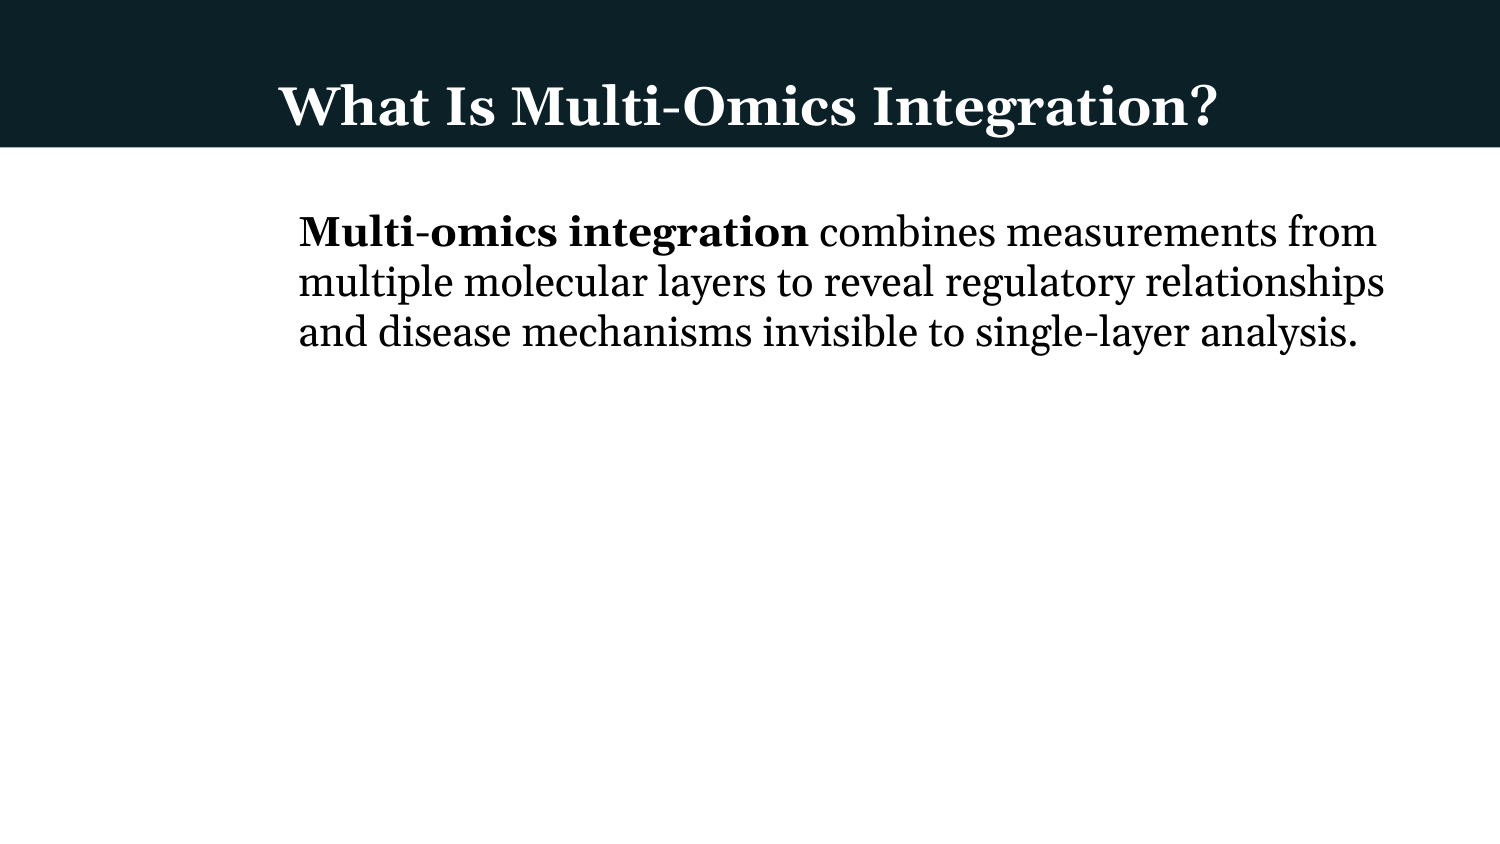

# What Is Multi-Omics Integration?
Multi-omics integration combines measurements from multiple molecular layers to reveal regulatory relationships and disease mechanisms invisible to single-layer analysis.